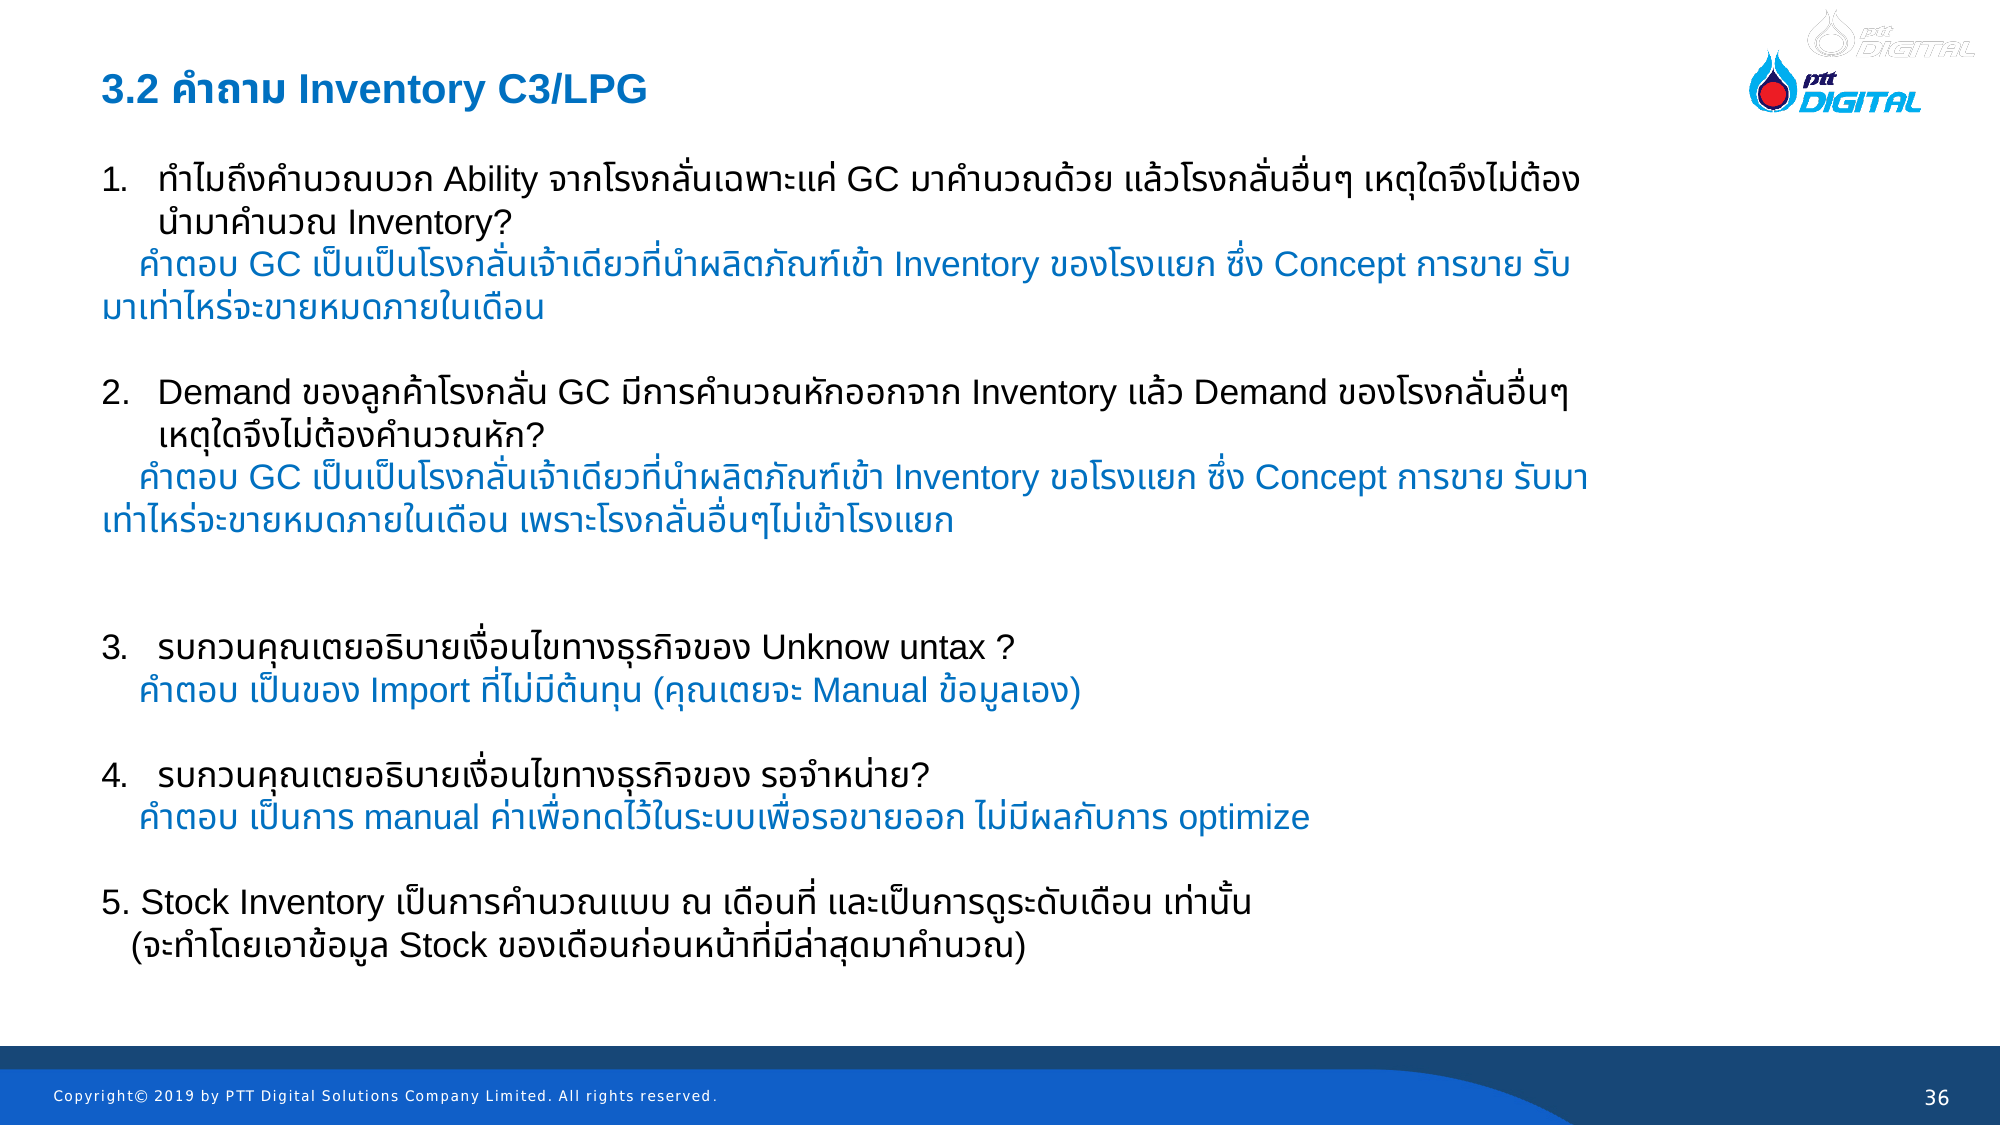

3.2 คำถาม Inventory C3/LPG
ทำไมถึงคำนวณบวก Ability จากโรงกลั่นเฉพาะแค่ GC มาคำนวณด้วย แล้วโรงกลั่นอื่นๆ เหตุใดจึงไม่ต้องนำมาคำนวณ Inventory?
    คำตอบ GC เป็นเป็นโรงกลั่นเจ้าเดียวที่นำผลิตภัณฑ์เข้า Inventory ของโรงแยก ซึ่ง Concept การขาย รับมาเท่าไหร่จะขายหมดภายในเดือน

Demand ของลูกค้าโรงกลั่น GC มีการคำนวณหักออกจาก Inventory แล้ว Demand ของโรงกลั่นอื่นๆ เหตุใดจึงไม่ต้องคำนวณหัก?
    คำตอบ GC เป็นเป็นโรงกลั่นเจ้าเดียวที่นำผลิตภัณฑ์เข้า Inventory ขอโรงแยก ซึ่ง Concept การขาย รับมาเท่าไหร่จะขายหมดภายในเดือน เพราะโรงกลั่นอื่นๆไม่เข้าโรงแยก

รบกวนคุณเตยอธิบายเงื่อนไขทางธุรกิจของ Unknow untax ?
    คำตอบ เป็นของ Import ที่ไม่มีต้นทุน (คุณเตยจะ Manual ข้อมูลเอง)

รบกวนคุณเตยอธิบายเงื่อนไขทางธุรกิจของ รอจำหน่าย?
    คำตอบ เป็นการ manual ค่าเพื่อทดไว้ในระบบเพื่อรอขายออก ไม่มีผลกับการ optimize

5. Stock Inventory เป็นการคำนวณแบบ ณ เดือนที่ และเป็นการดูระดับเดือน เท่านั้น
   (จะทำโดยเอาข้อมูล Stock ของเดือนก่อนหน้าที่มีล่าสุดมาคำนวณ)

36